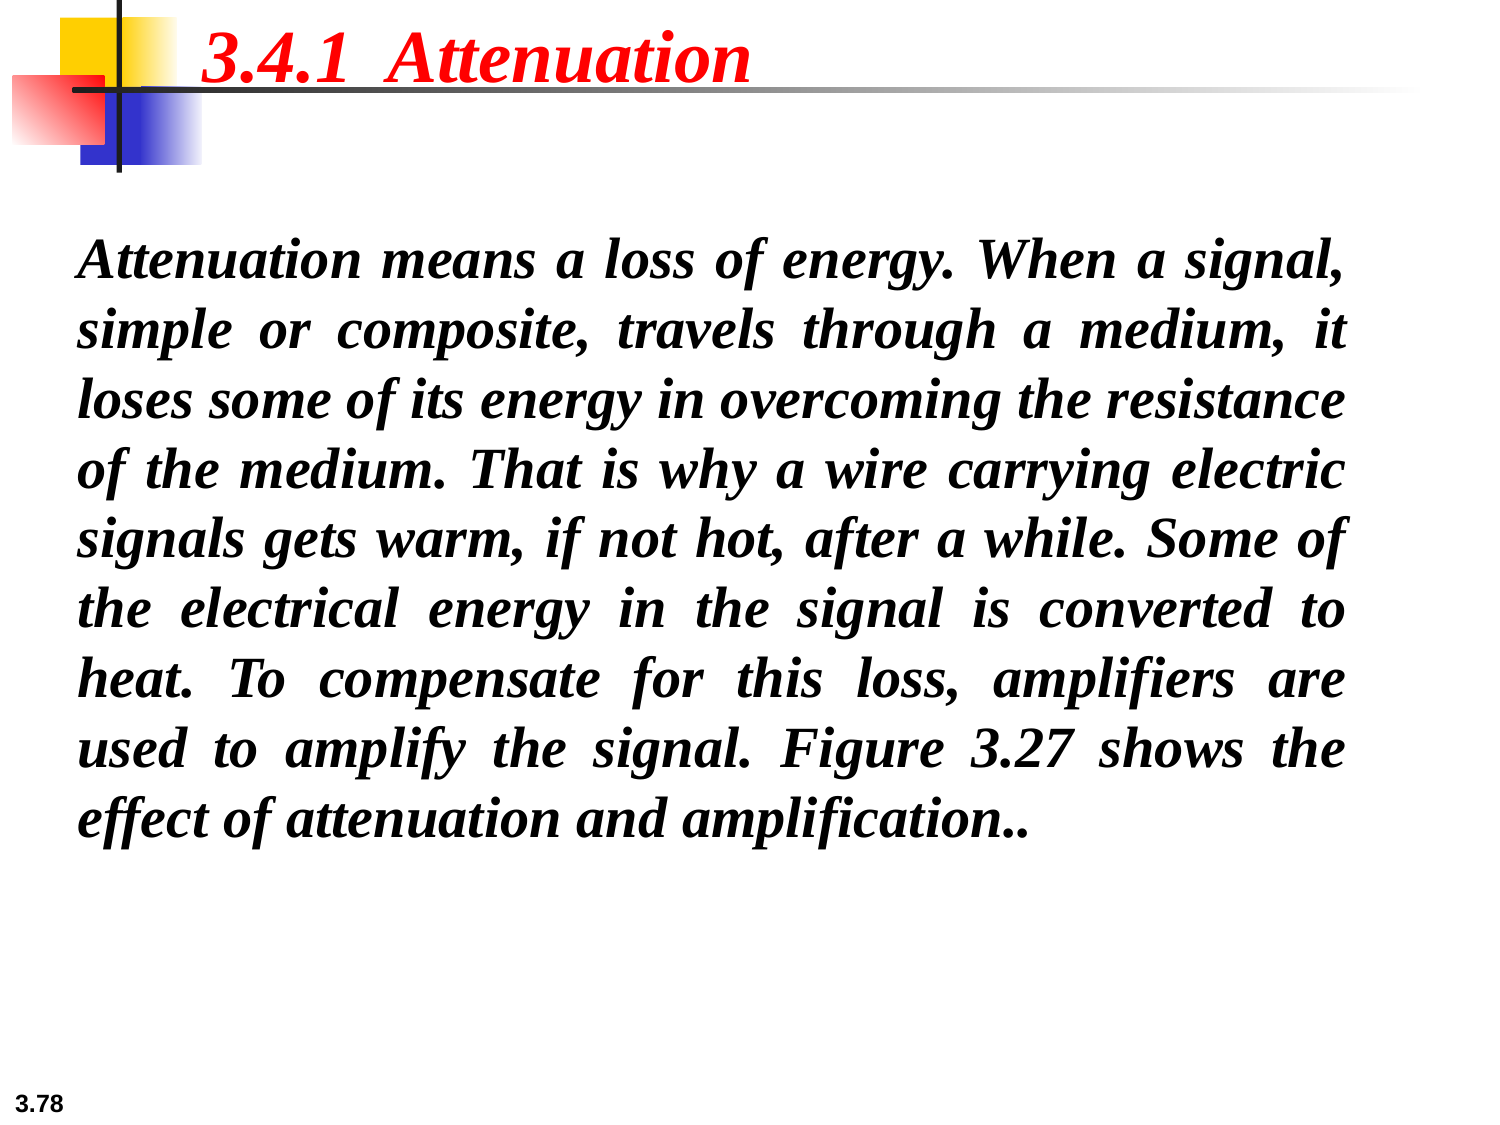

3.4.1  Attenuation

Attenuation means a loss of energy. When a signal, simple or composite, travels through a medium, it loses some of its energy in overcoming the resistance of the medium. That is why a wire carrying electric signals gets warm, if not hot, after a while. Some of the electrical energy in the signal is converted to heat. To compensate for this loss, amplifiers are used to amplify the signal. Figure 3.27 shows the effect of attenuation and amplification..
3.78